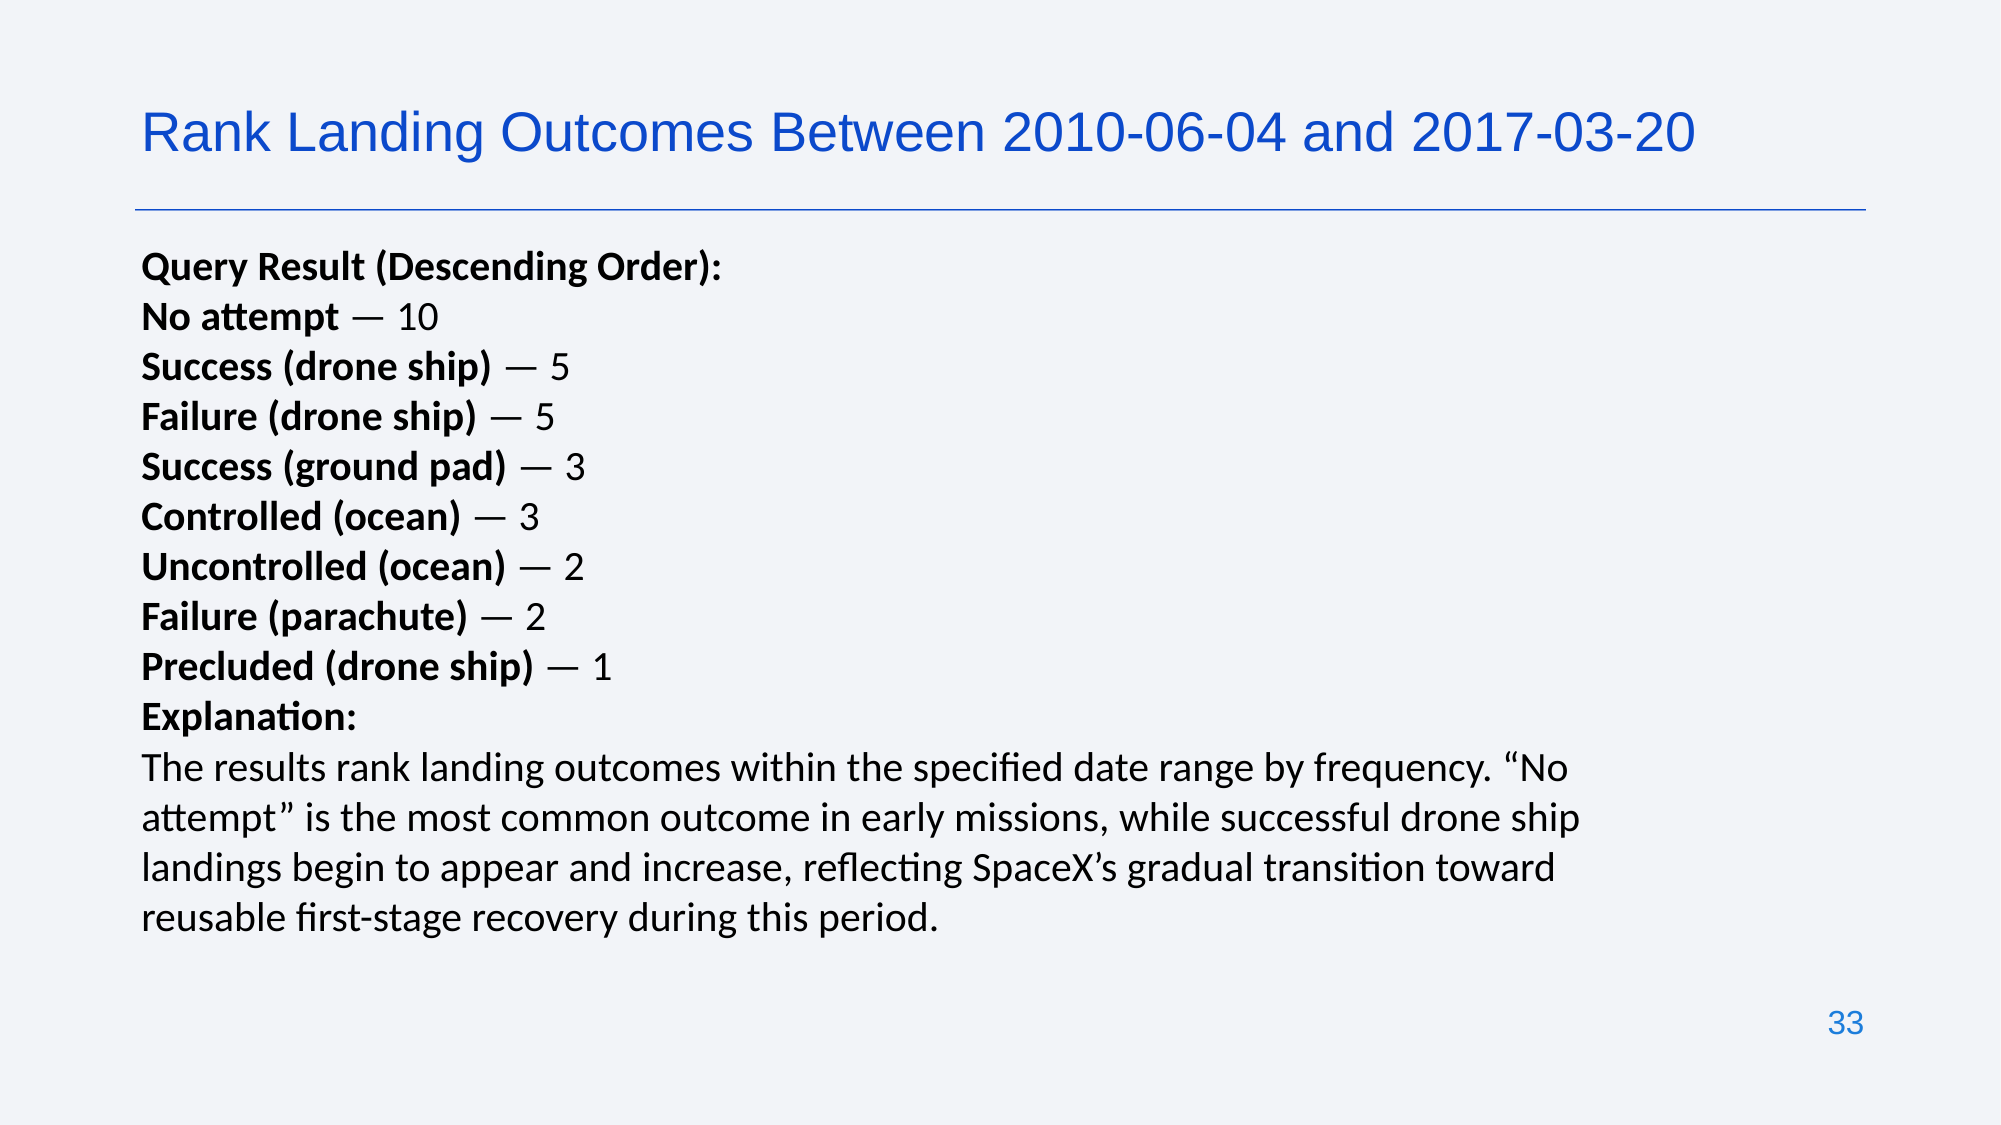

Rank Landing Outcomes Between 2010-06-04 and 2017-03-20
Query Result (Descending Order):
No attempt — 10
Success (drone ship) — 5
Failure (drone ship) — 5
Success (ground pad) — 3
Controlled (ocean) — 3
Uncontrolled (ocean) — 2
Failure (parachute) — 2
Precluded (drone ship) — 1
Explanation:
The results rank landing outcomes within the specified date range by frequency. “No attempt” is the most common outcome in early missions, while successful drone ship landings begin to appear and increase, reflecting SpaceX’s gradual transition toward reusable first-stage recovery during this period.
33